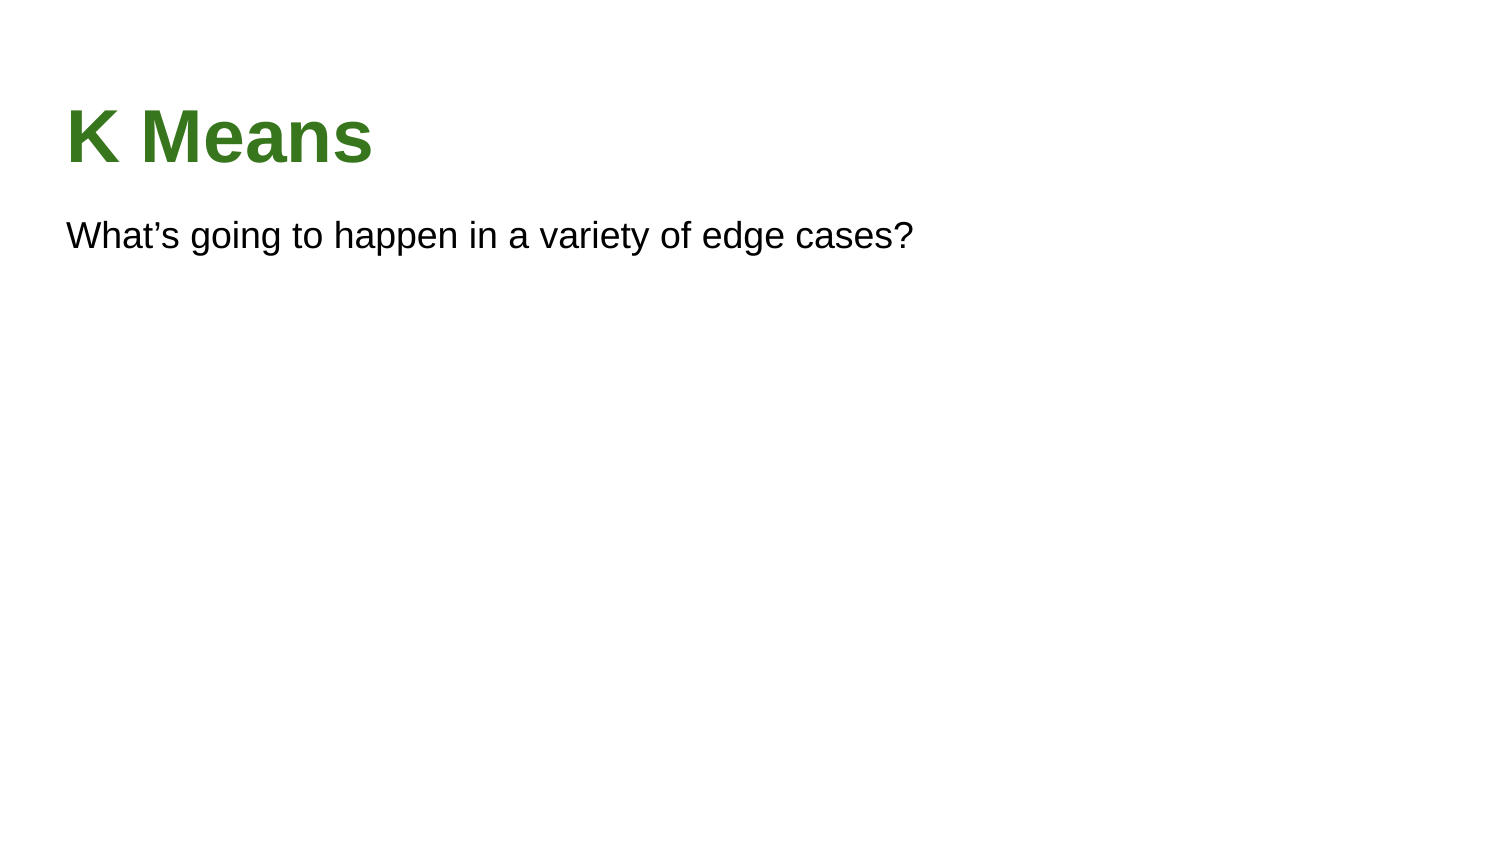

# K Means
What’s going to happen in a variety of edge cases?